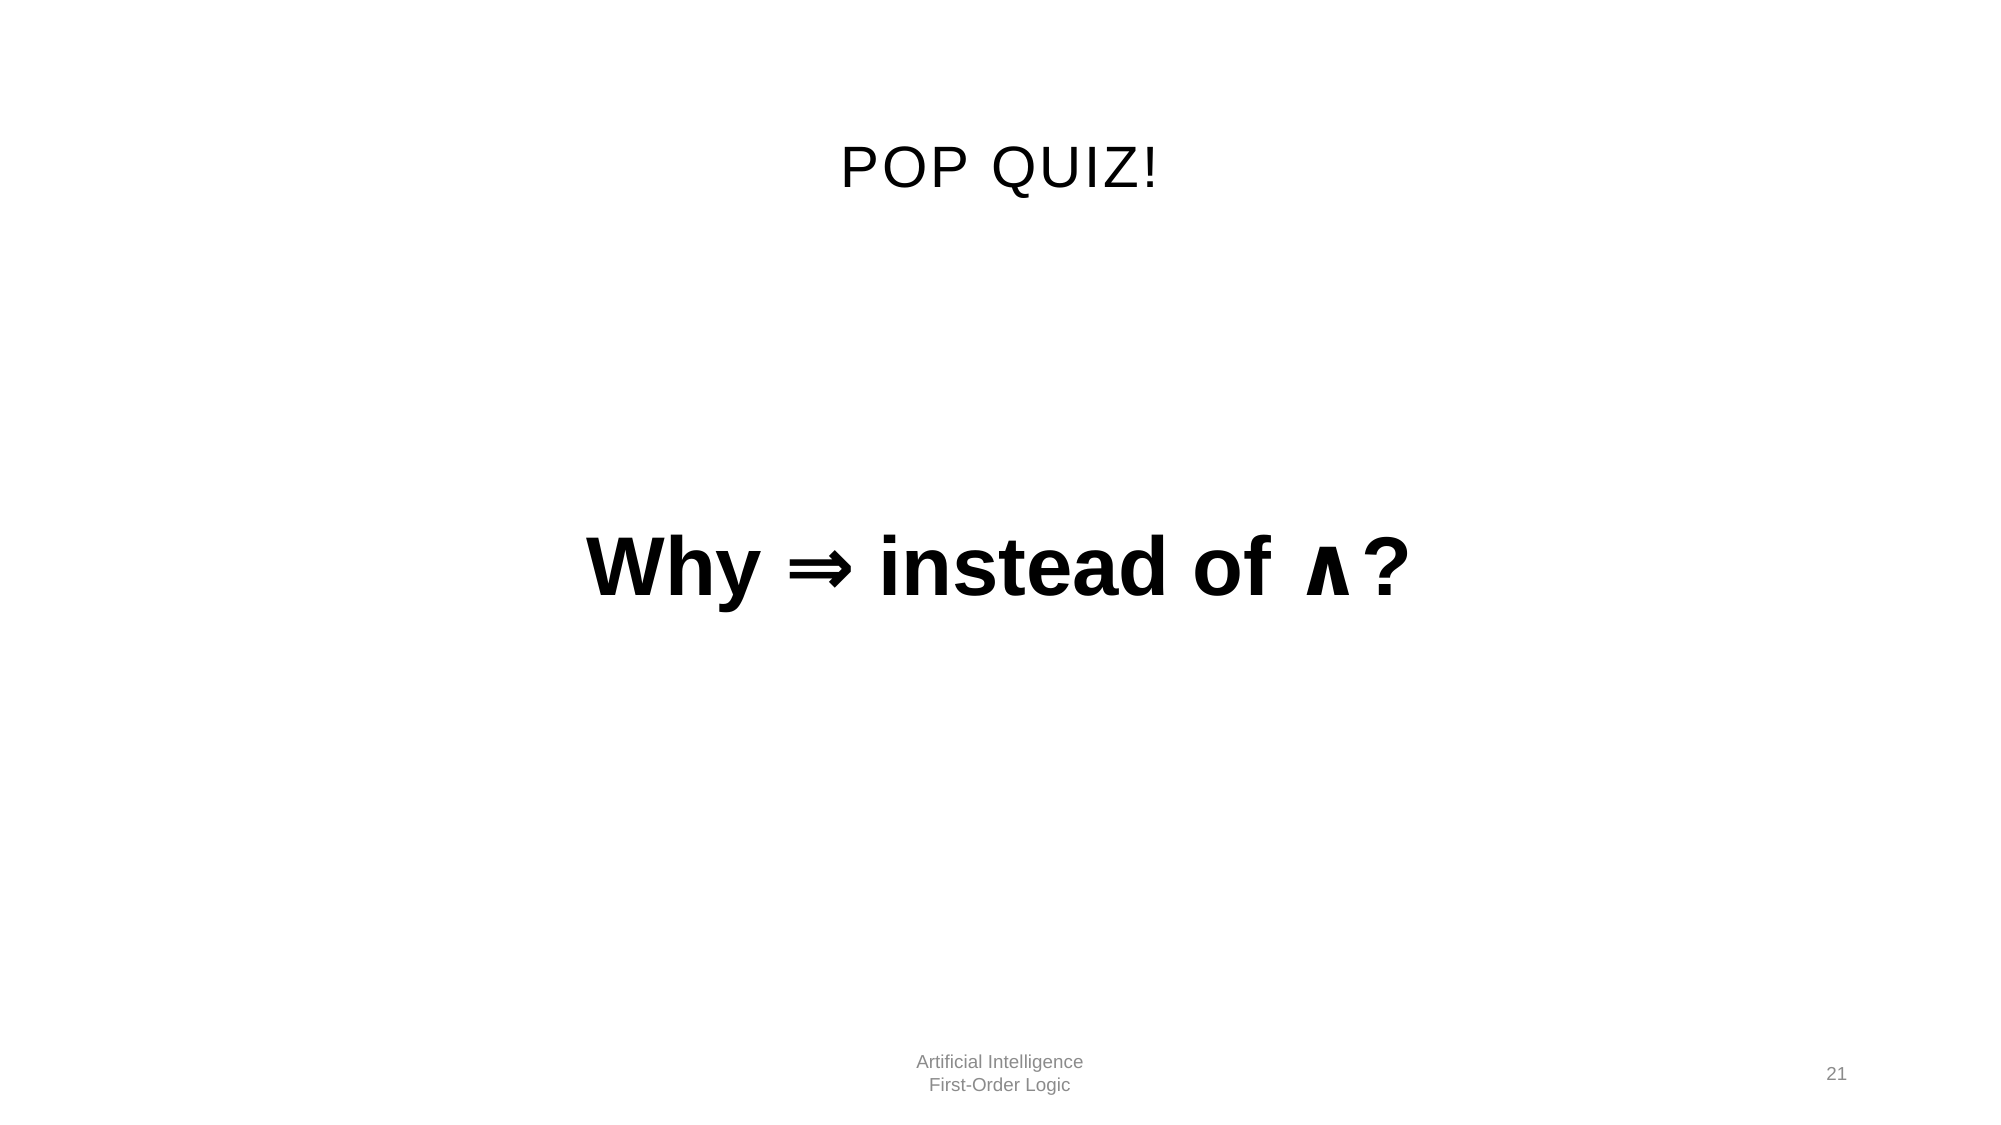

# POP QUIZ!
Why ⇒ instead of ∧?
Artificial Intelligence
First-Order Logic
21